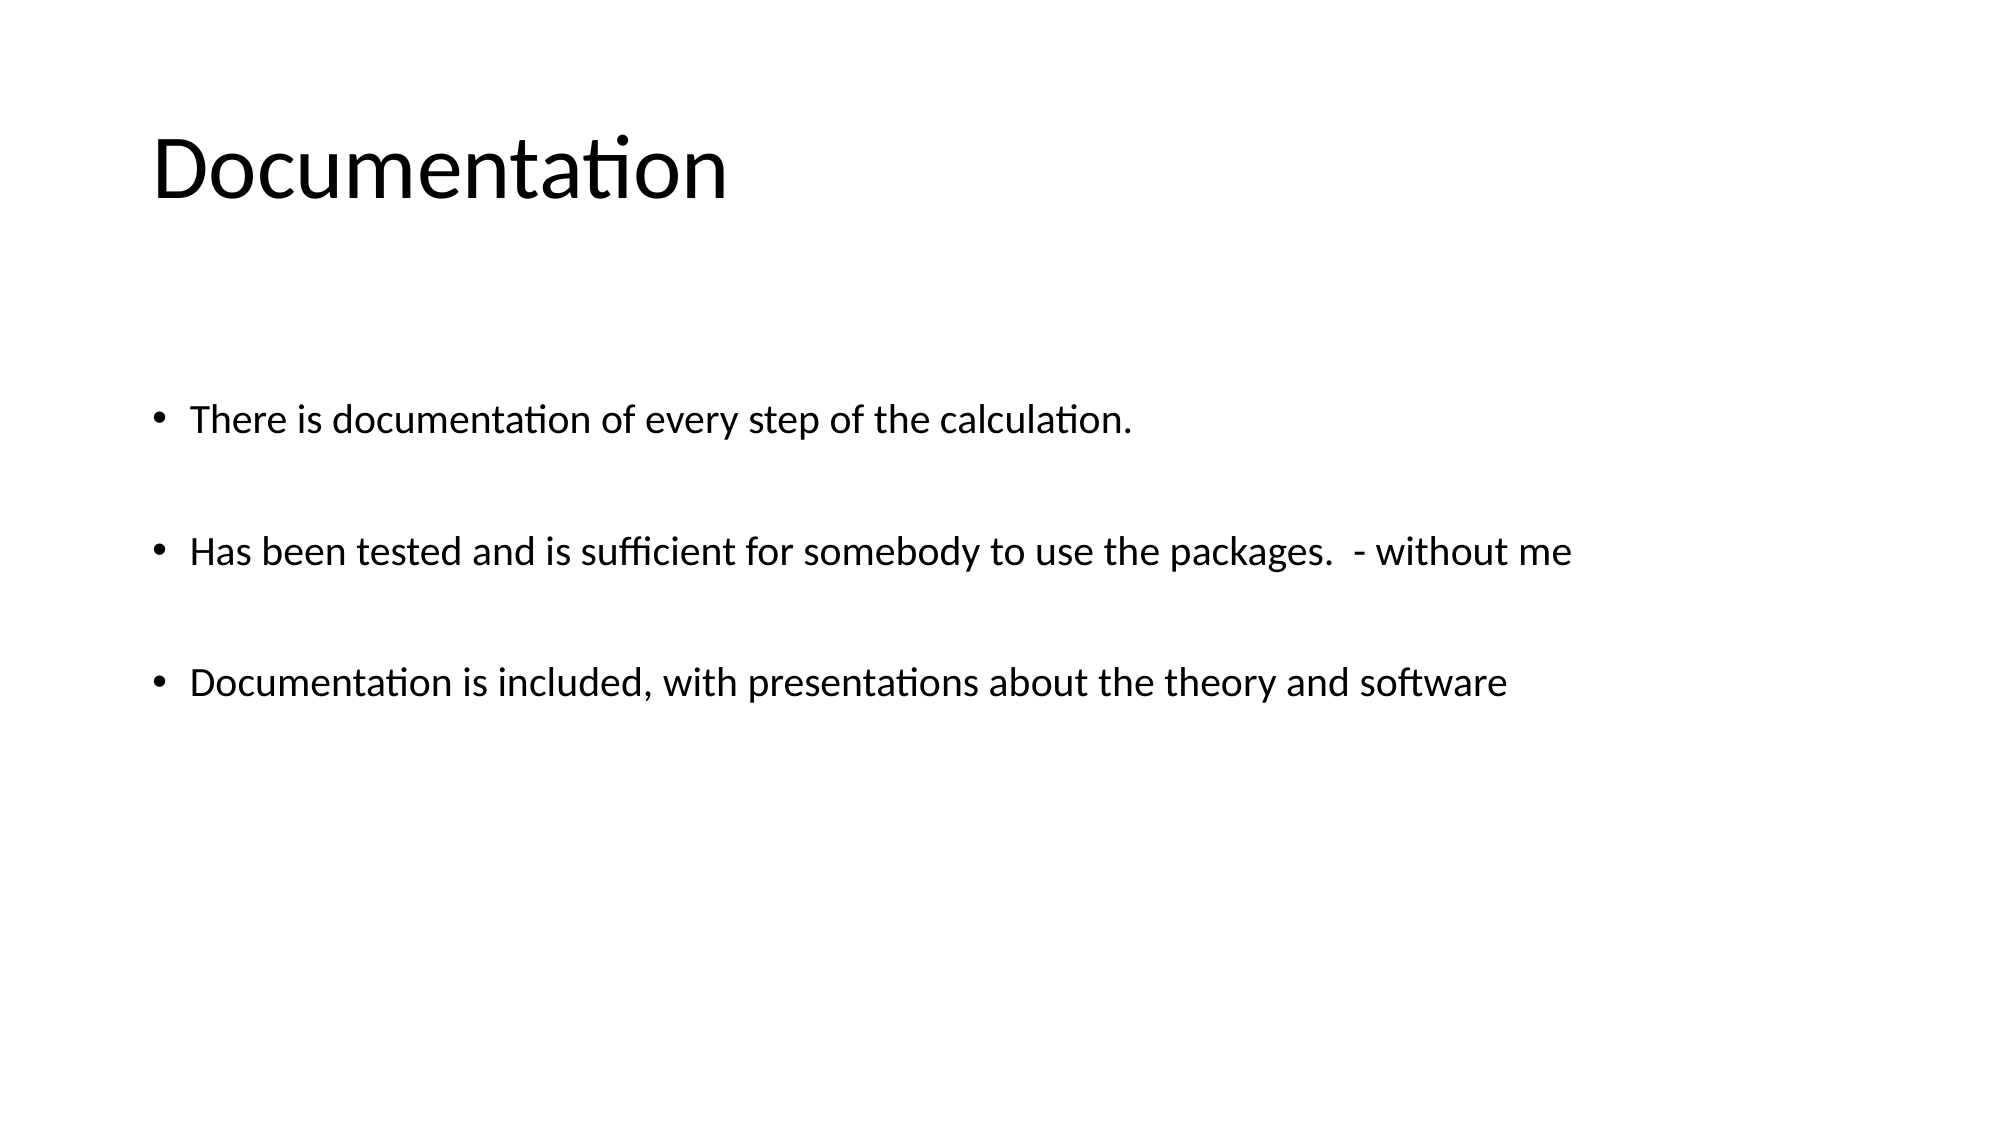

Documentation

There is documentation of every step of the calculation.

Has been tested and is sufficient for somebody to use the packages.  - without me

Documentation is included, with presentations about the theory and software